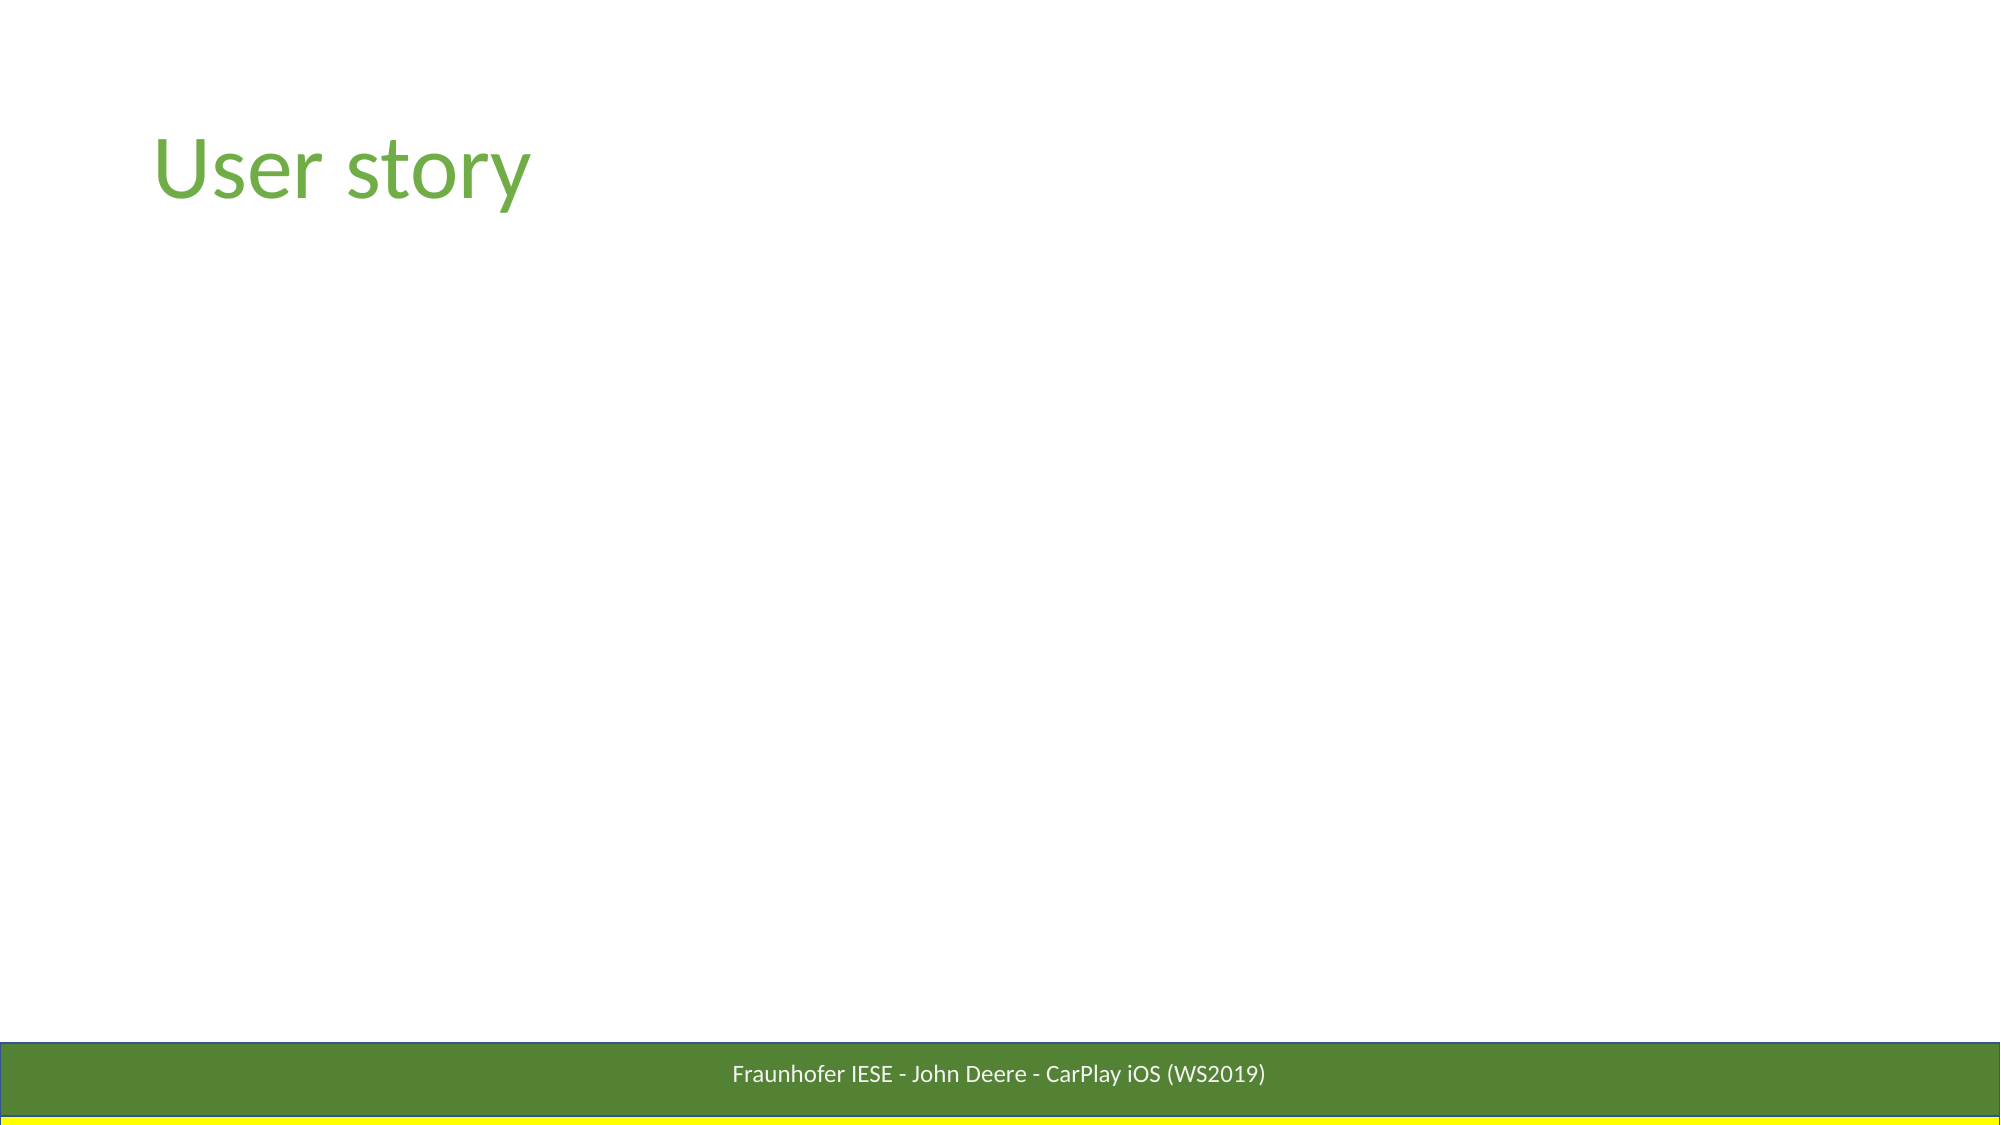

# User story

Fraunhofer IESE - John Deere - CarPlay iOS (WS2019)